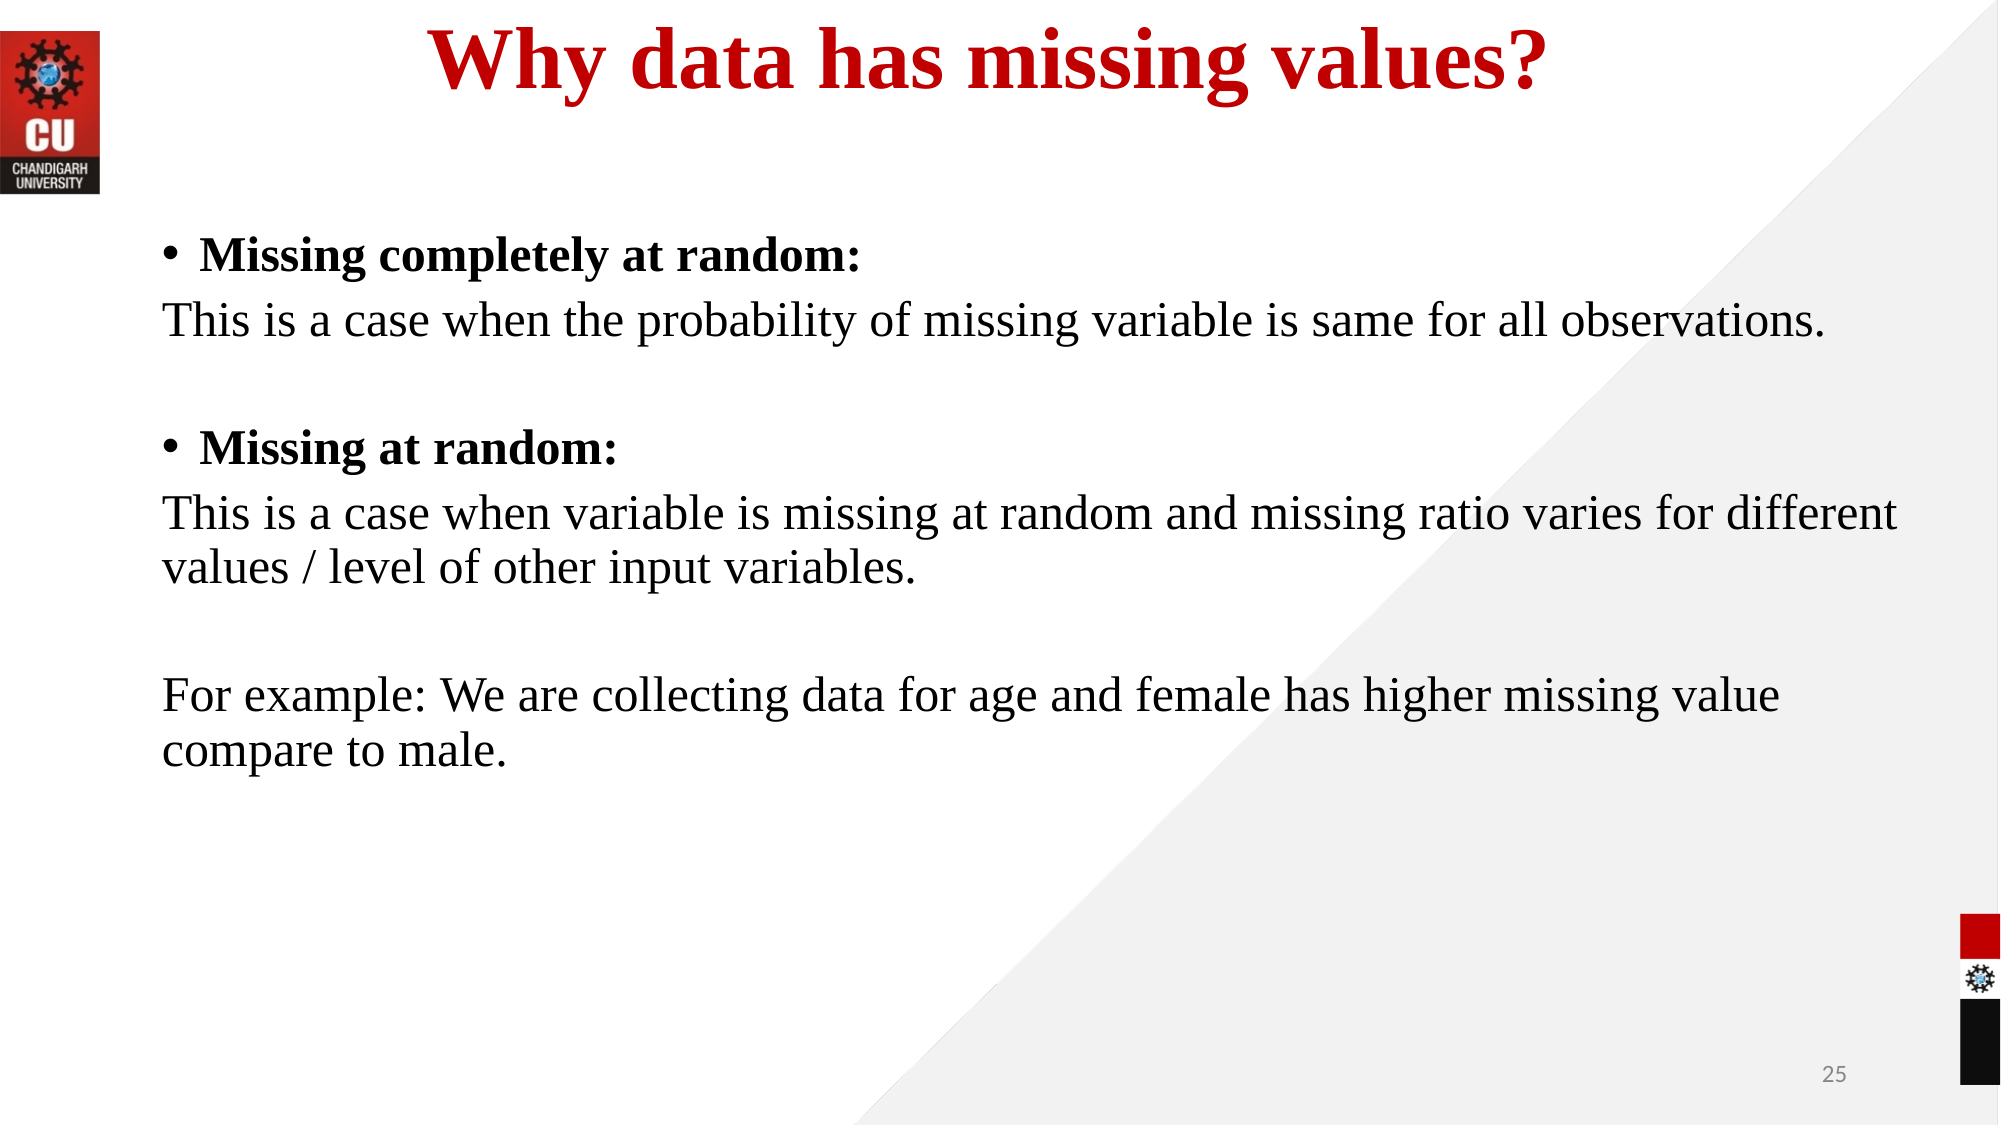

# Why data has missing values?
Missing completely at random:
This is a case when the probability of missing variable is same for all observations.

Missing at random:
This is a case when variable is missing at random and missing ratio varies for different values / level of other input variables.

For example: We are collecting data for age and female has higher missing value compare to male.
25